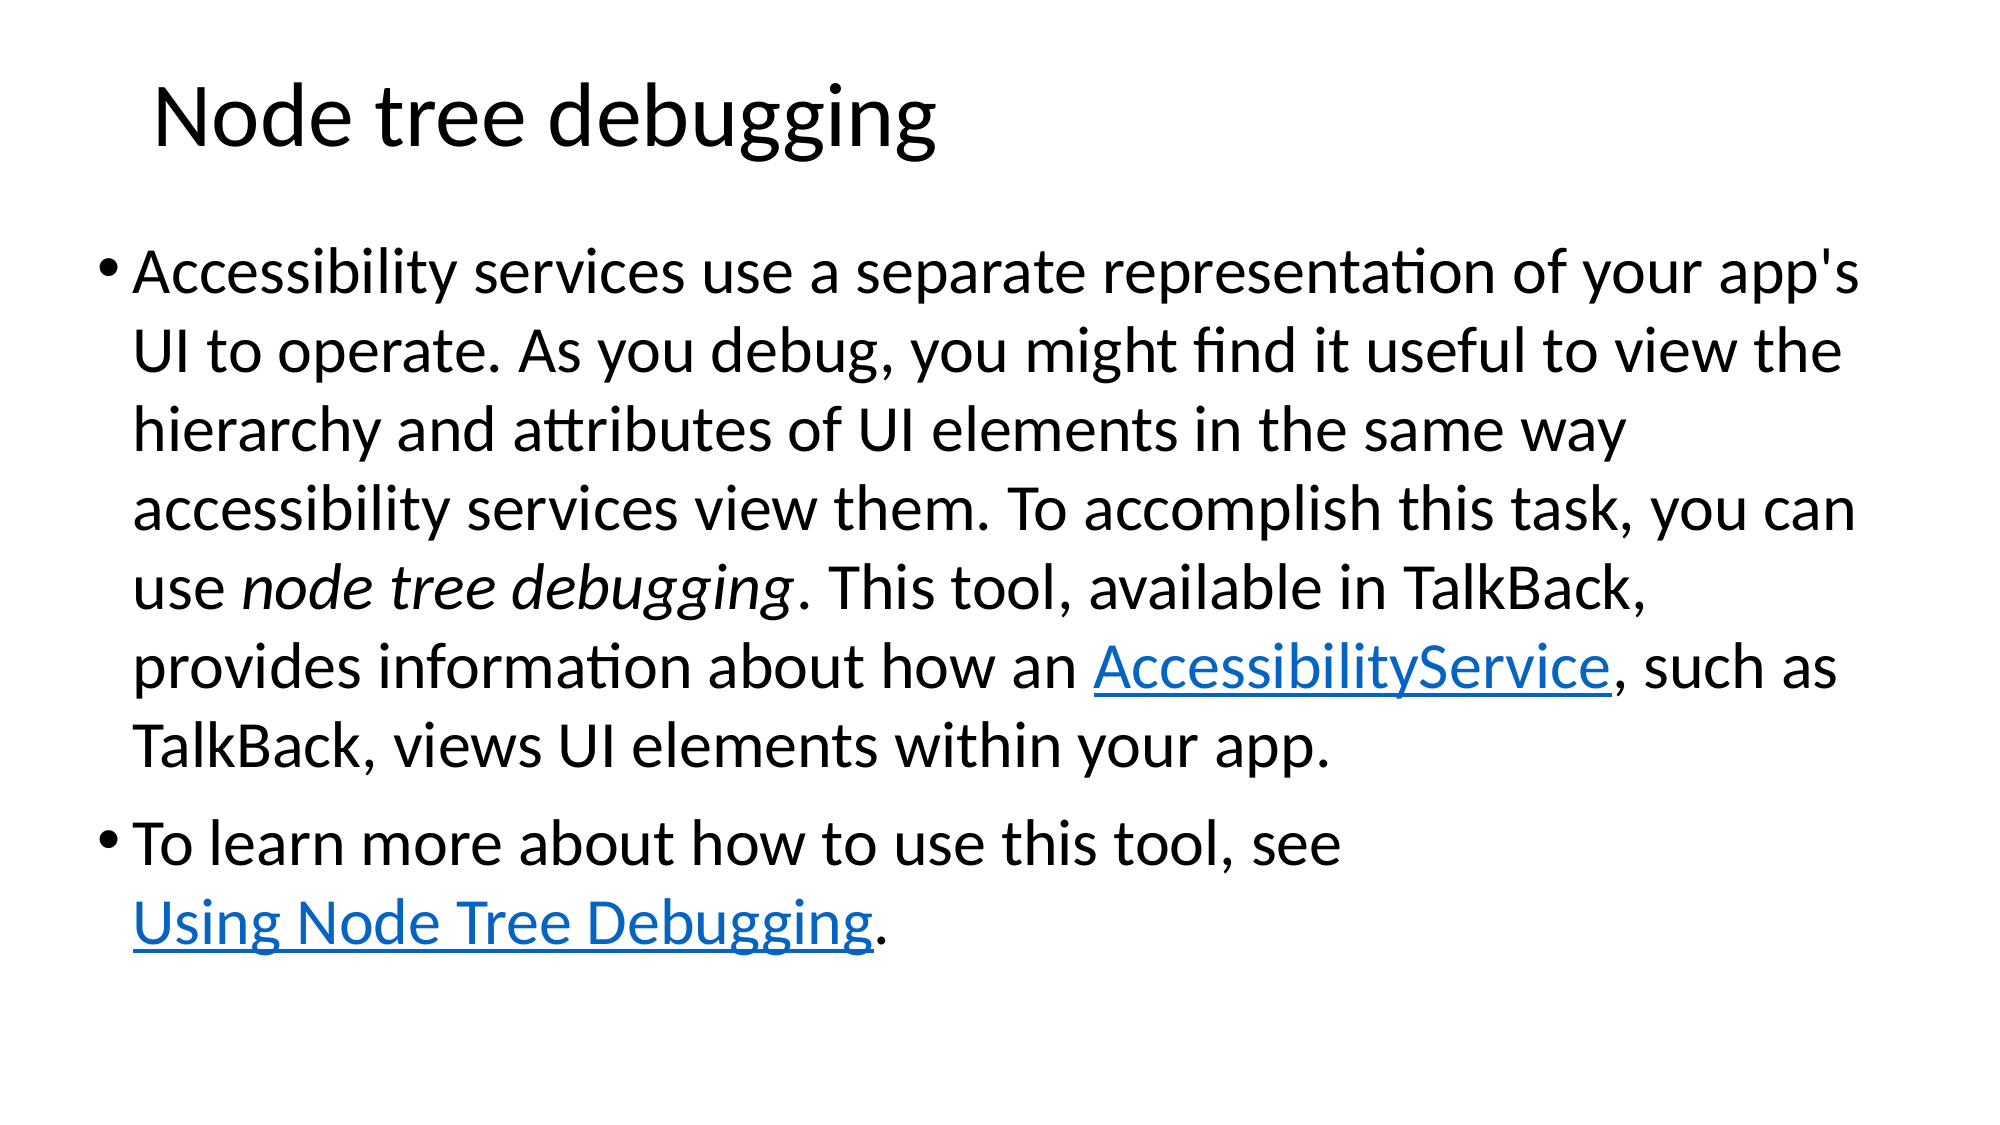

# Node tree debugging
Accessibility services use a separate representation of your app's UI to operate. As you debug, you might find it useful to view the hierarchy and attributes of UI elements in the same way accessibility services view them. To accomplish this task, you can use node tree debugging. This tool, available in TalkBack, provides information about how an AccessibilityService, such as TalkBack, views UI elements within your app.
To learn more about how to use this tool, see Using Node Tree Debugging.